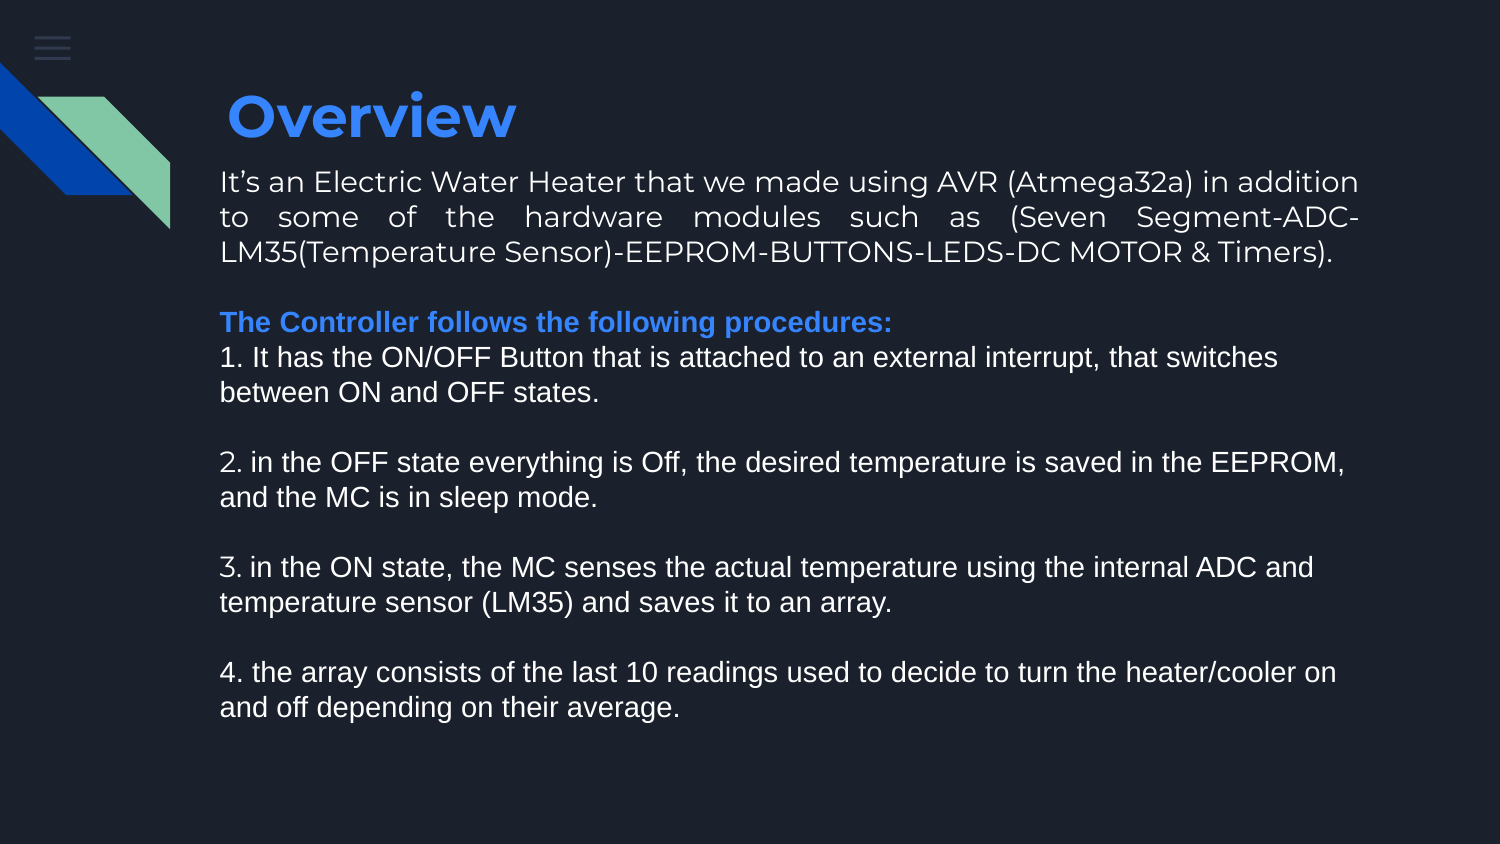

# Overview
It’s an Electric Water Heater that we made using AVR (Atmega32a) in addition to some of the hardware modules such as (Seven Segment-ADC-LM35(Temperature Sensor)-EEPROM-BUTTONS-LEDS-DC MOTOR & Timers).

The Controller follows the following procedures:
1. It has the ON/OFF Button that is attached to an external interrupt, that switches between ON and OFF states.

2. in the OFF state everything is Off, the desired temperature is saved in the EEPROM, and the MC is in sleep mode.

3. in the ON state, the MC senses the actual temperature using the internal ADC and temperature sensor (LM35) and saves it to an array.

4. the array consists of the last 10 readings used to decide to turn the heater/cooler on and off depending on their average.